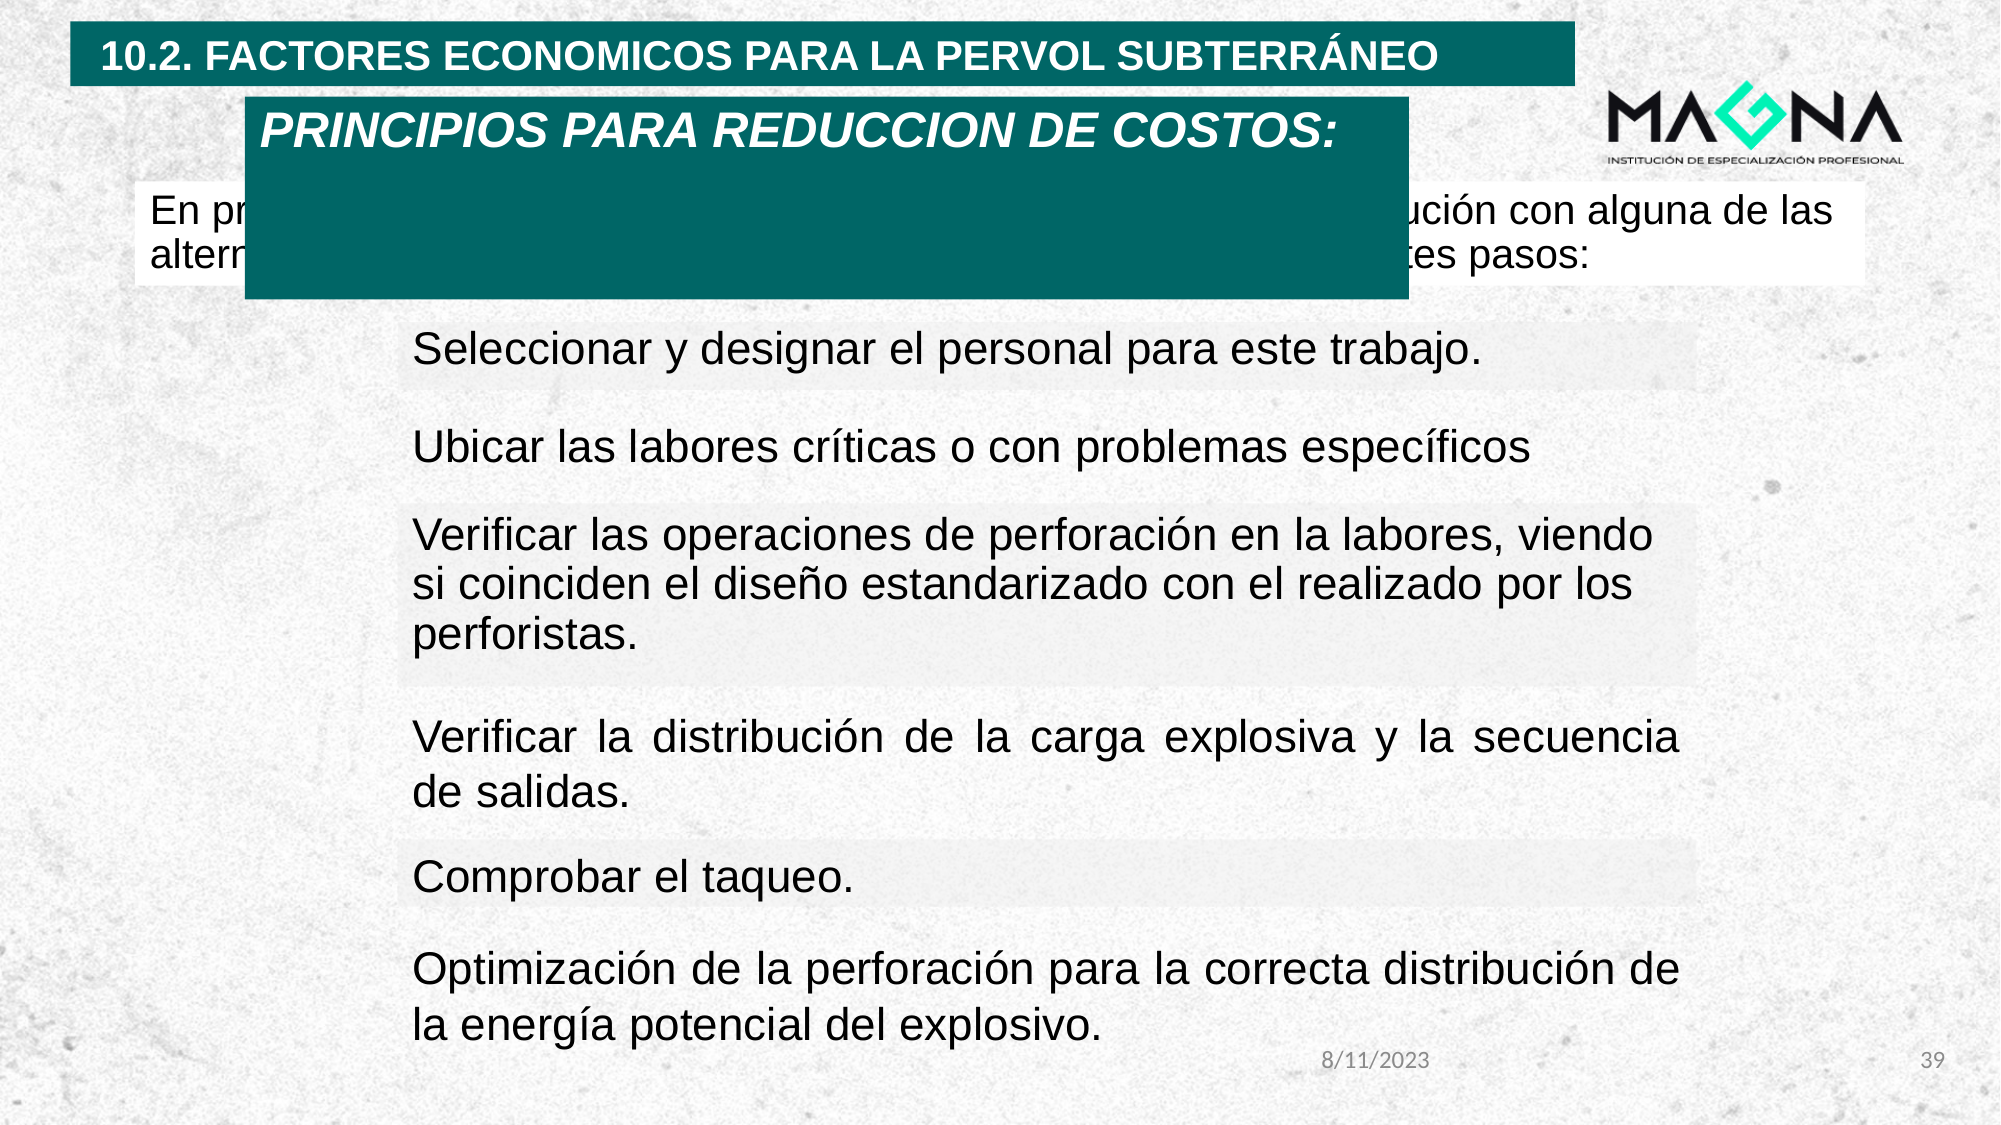

10.2. FACTORES ECONOMICOS PARA LA PERVOL SUBTERRÁNEO
# PRINCIPIOS PARA REDUCCION DE COSTOS:
En principio es fundamental determinar el problema y enfocar su solución con alguna de las alternativas operacionales para reducción de costos, con los siguientes pasos:
Seleccionar y designar el personal para este trabajo.

Ubicar las labores críticas o con problemas específicos
Verificar las operaciones de perforación en la labores, viendo si coinciden el diseño estandarizado con el realizado por los perforistas.
Verificar la distribución de la carga explosiva y la secuencia de salidas.
Comprobar el taqueo.

Optimización de la perforación para la correcta distribución de la energía potencial del explosivo.
8/11/2023
39